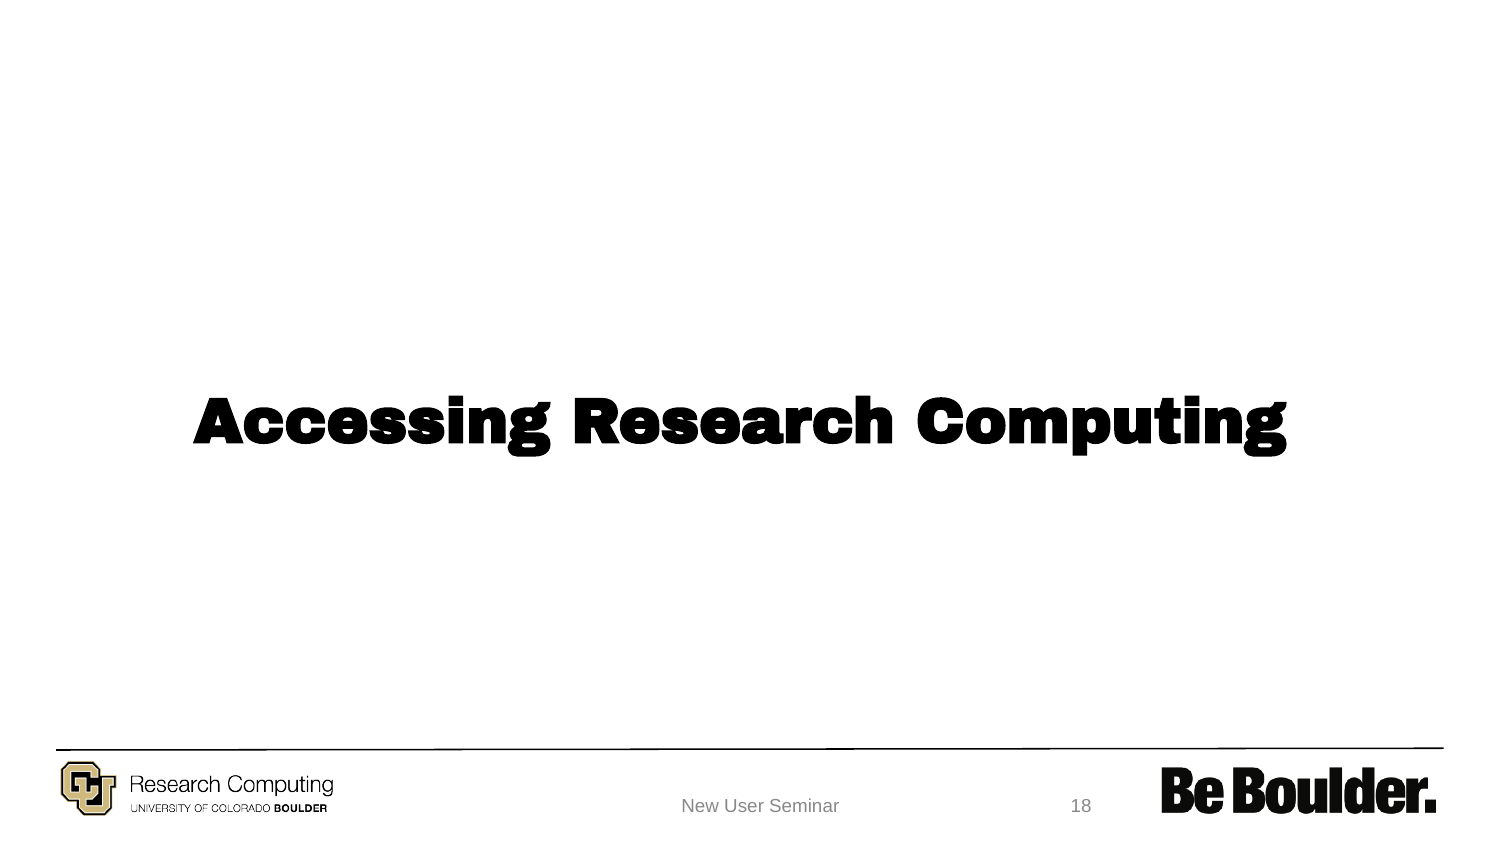

# Accessing Research Computing
New User Seminar
18